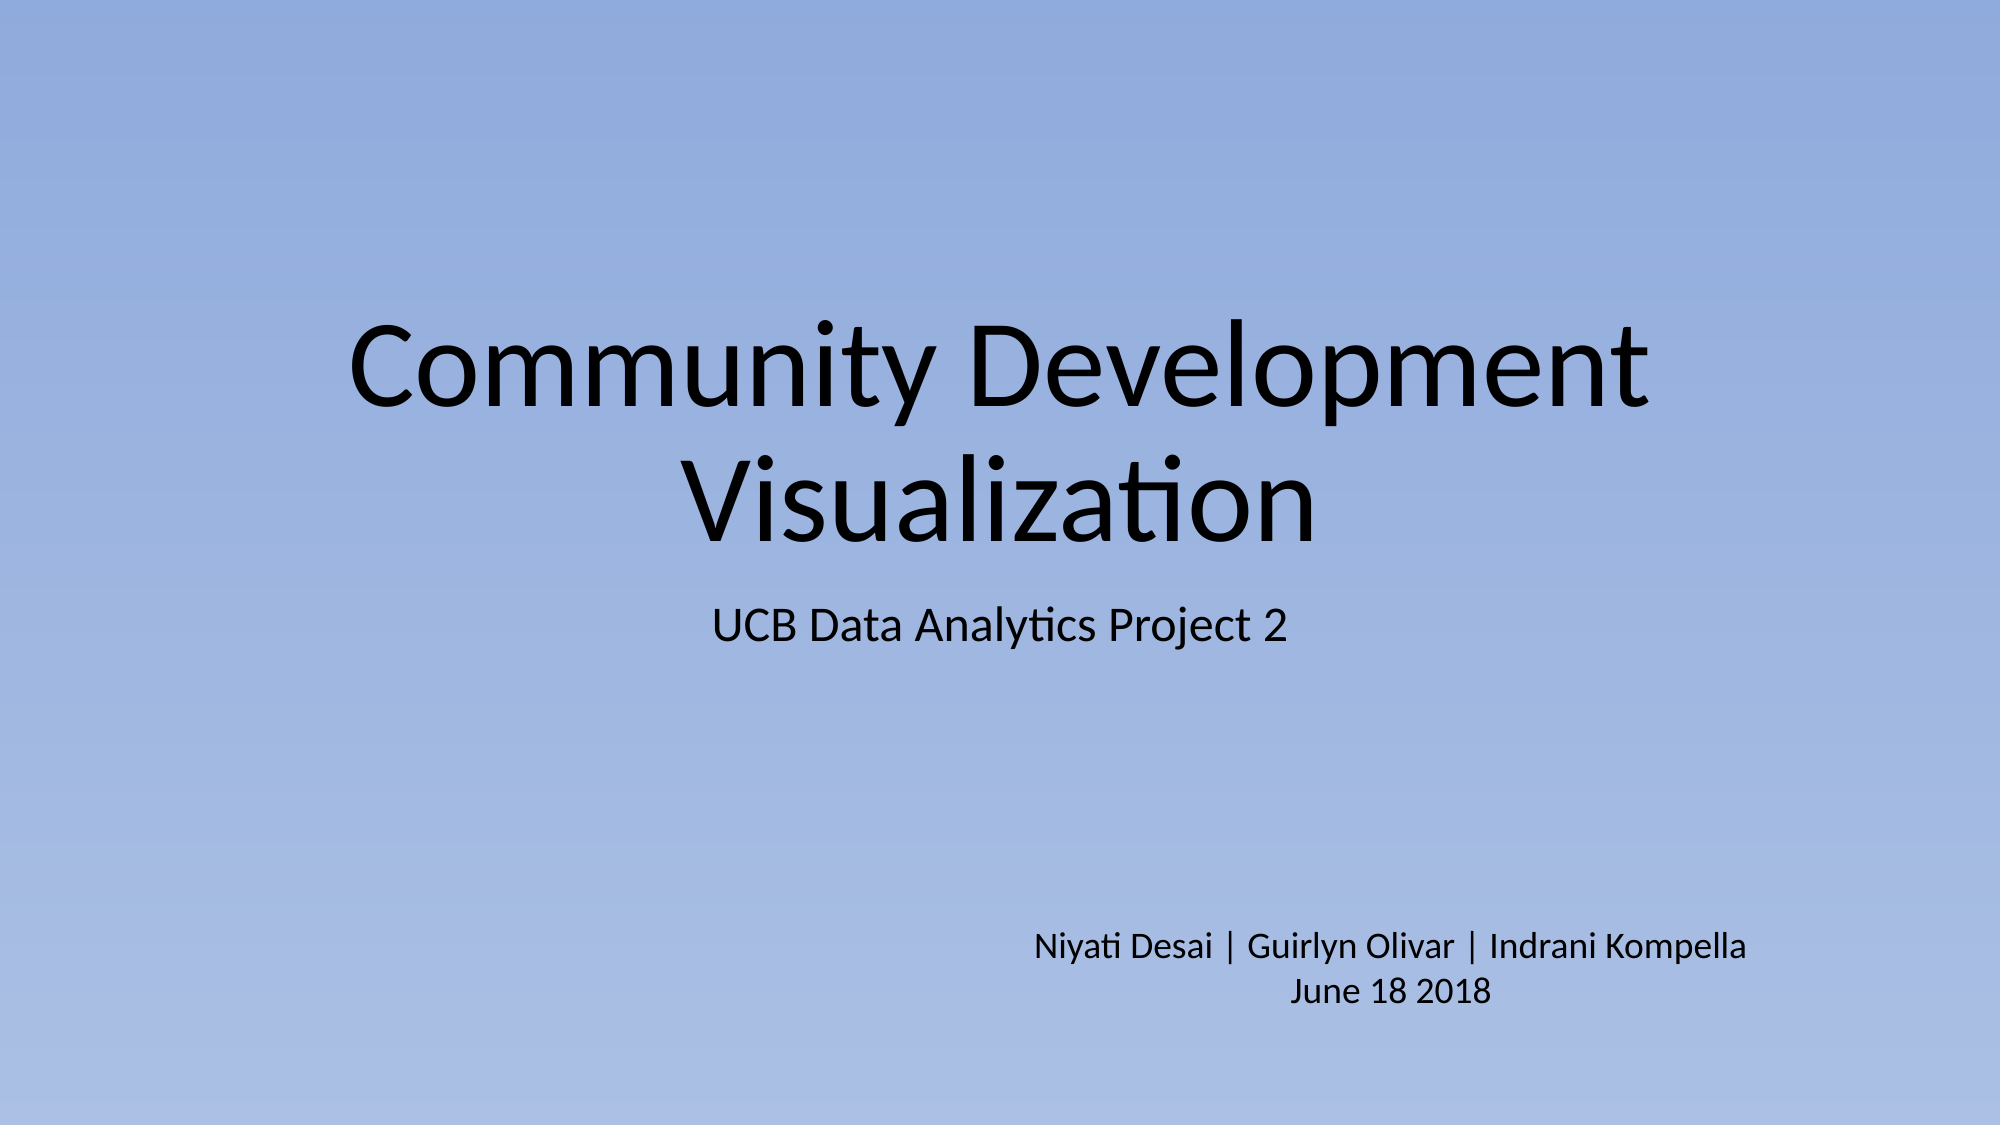

# Community Development Visualization
UCB Data Analytics Project 2
Niyati Desai | Guirlyn Olivar | Indrani Kompella
June 18 2018